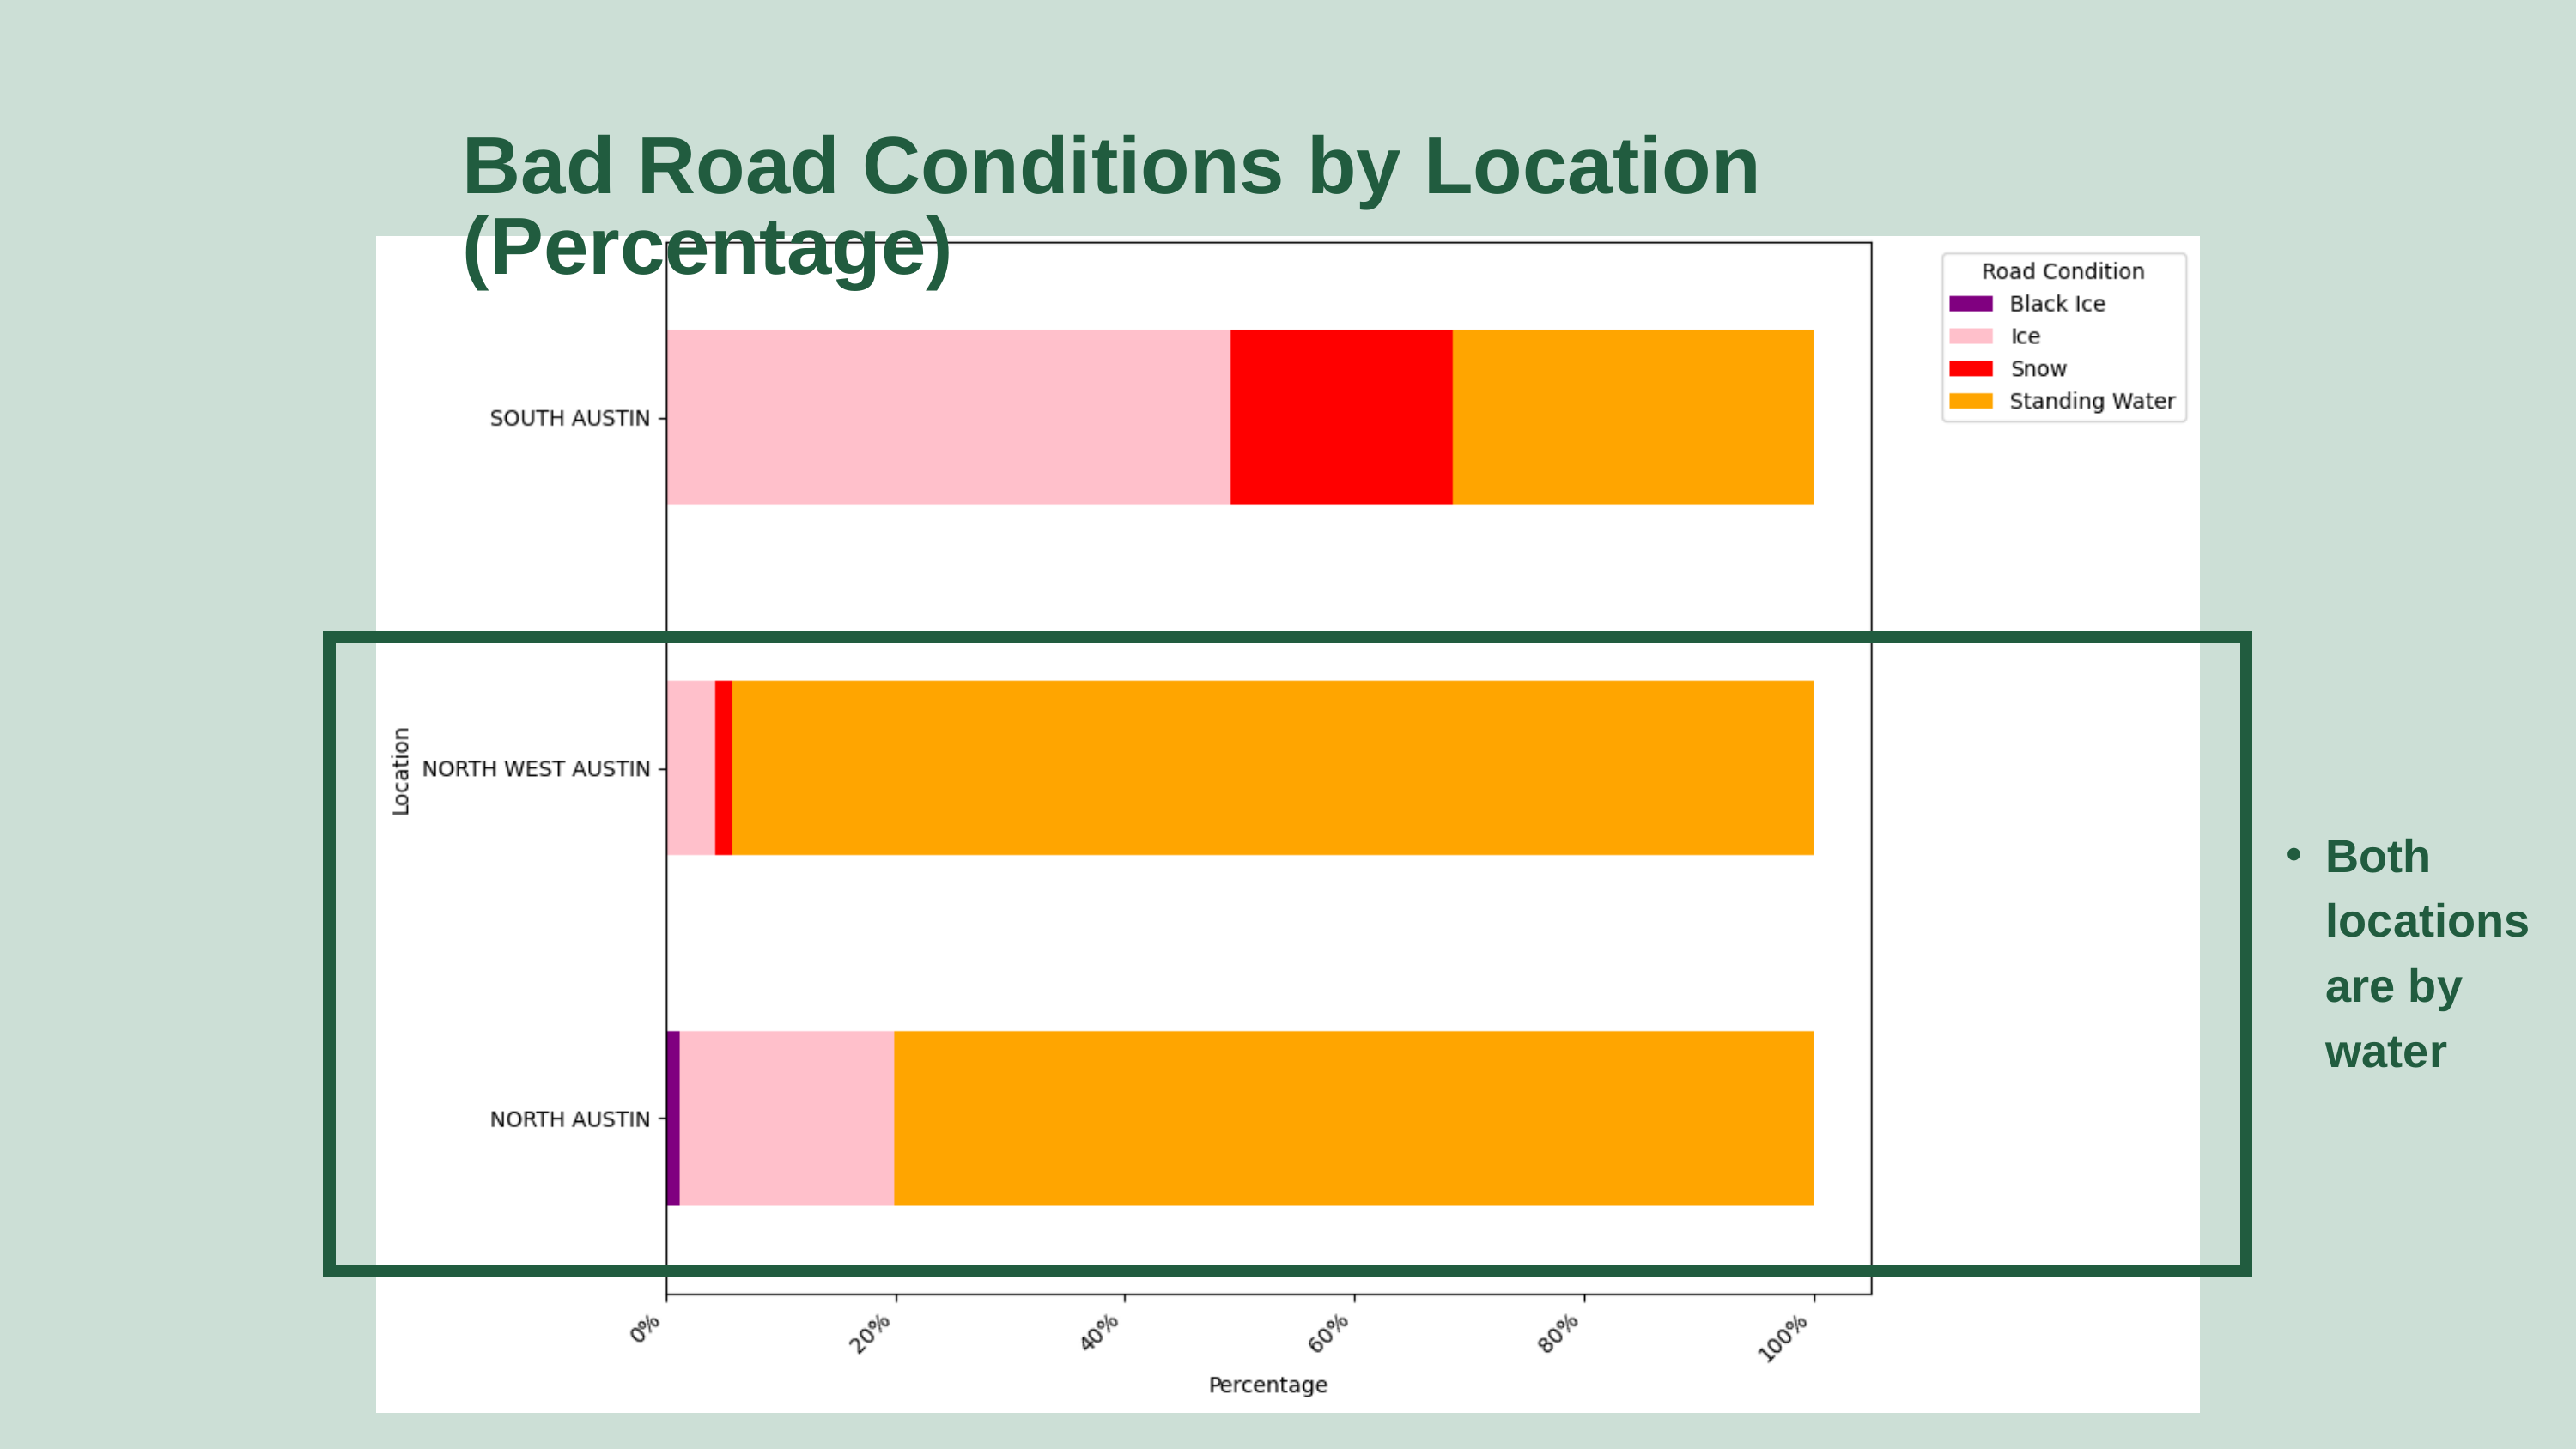

Bad Road Conditions by Location (Percentage)

Both locations are by water